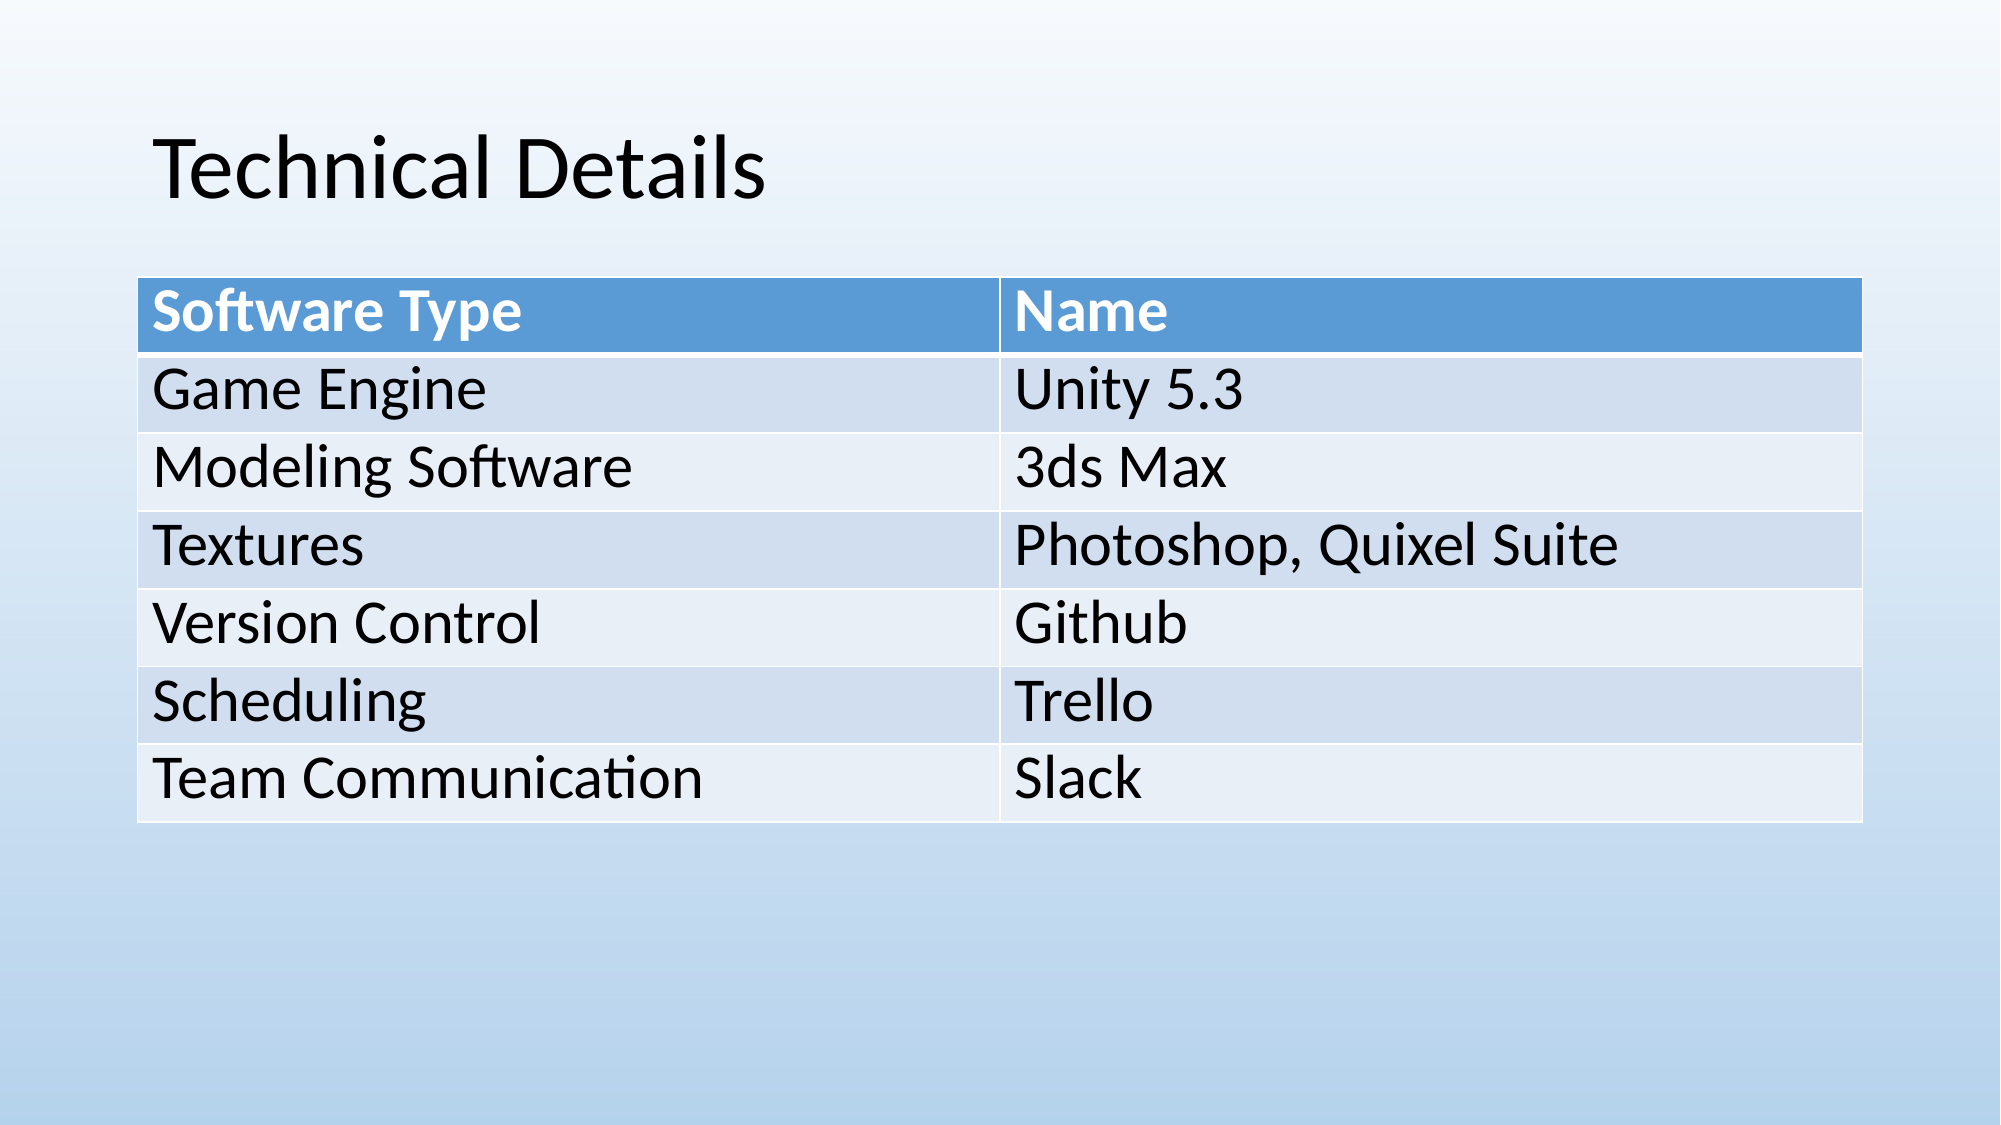

# Technical Details
| Software Type | Name |
| --- | --- |
| Game Engine | Unity 5.3 |
| Modeling Software | 3ds Max |
| Textures | Photoshop, Quixel Suite |
| Version Control | Github |
| Scheduling | Trello |
| Team Communication | Slack |